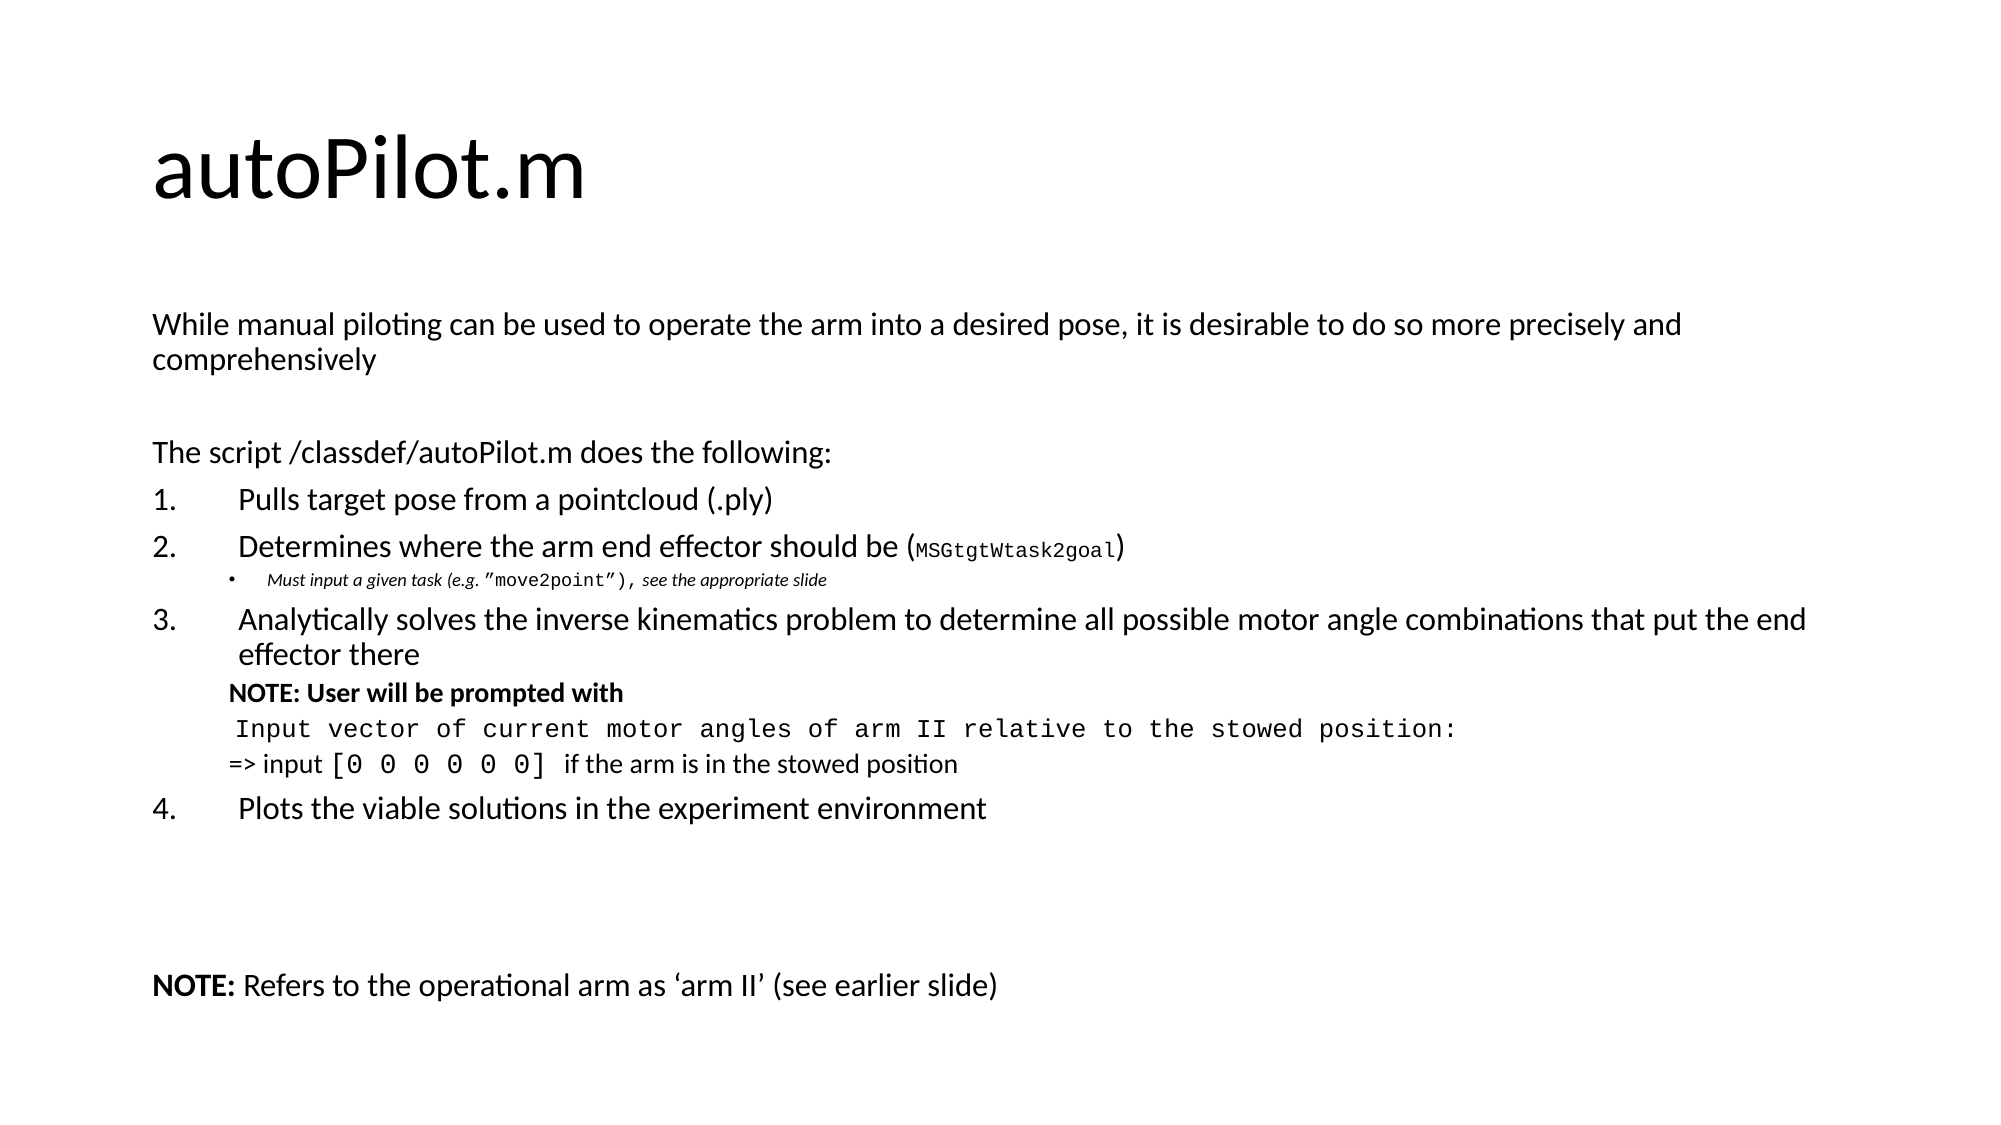

# autoPilot.m
While manual piloting can be used to operate the arm into a desired pose, it is desirable to do so more precisely and comprehensively

The script /classdef/autoPilot.m does the following:
Pulls target pose from a pointcloud (.ply)
Determines where the arm end effector should be (MSGtgtWtask2goal)
Must input a given task (e.g. ”move2point”), see the appropriate slide
Analytically solves the inverse kinematics problem to determine all possible motor angle combinations that put the end effector there
NOTE: User will be prompted with
 Input vector of current motor angles of arm II relative to the stowed position:
=> input [0 0 0 0 0 0] if the arm is in the stowed position
Plots the viable solutions in the experiment environment

NOTE: Refers to the operational arm as ‘arm II’ (see earlier slide)